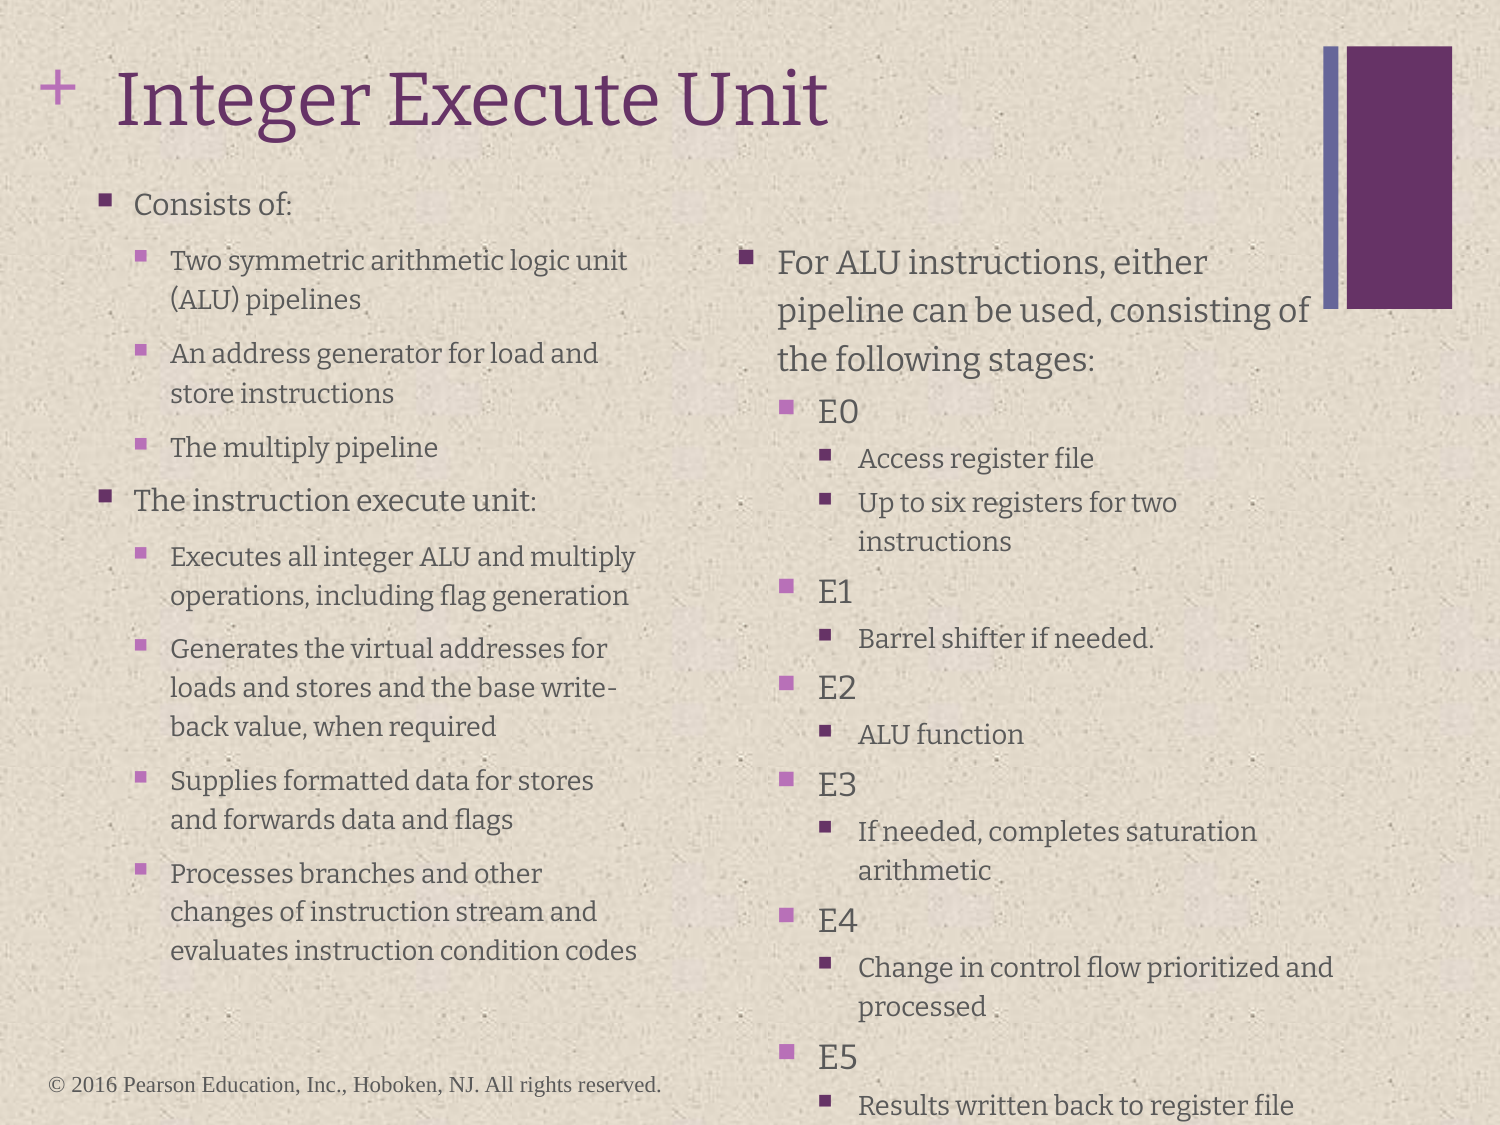

# Integer Execute Unit
Consists of:
Two symmetric arithmetic logic unit (ALU) pipelines
An address generator for load and store instructions
The multiply pipeline
The instruction execute unit:
Executes all integer ALU and multiply operations, including flag generation
Generates the virtual addresses for loads and stores and the base write-back value, when required
Supplies formatted data for stores and forwards data and flags
Processes branches and other changes of instruction stream and evaluates instruction condition codes
For ALU instructions, either pipeline can be used, consisting of the following stages:
E0
Access register file
Up to six registers for two instructions
E1
Barrel shifter if needed.
E2
ALU function
E3
If needed, completes saturation arithmetic
E4
Change in control flow prioritized and processed
E5
Results written back to register file
© 2016 Pearson Education, Inc., Hoboken, NJ. All rights reserved.